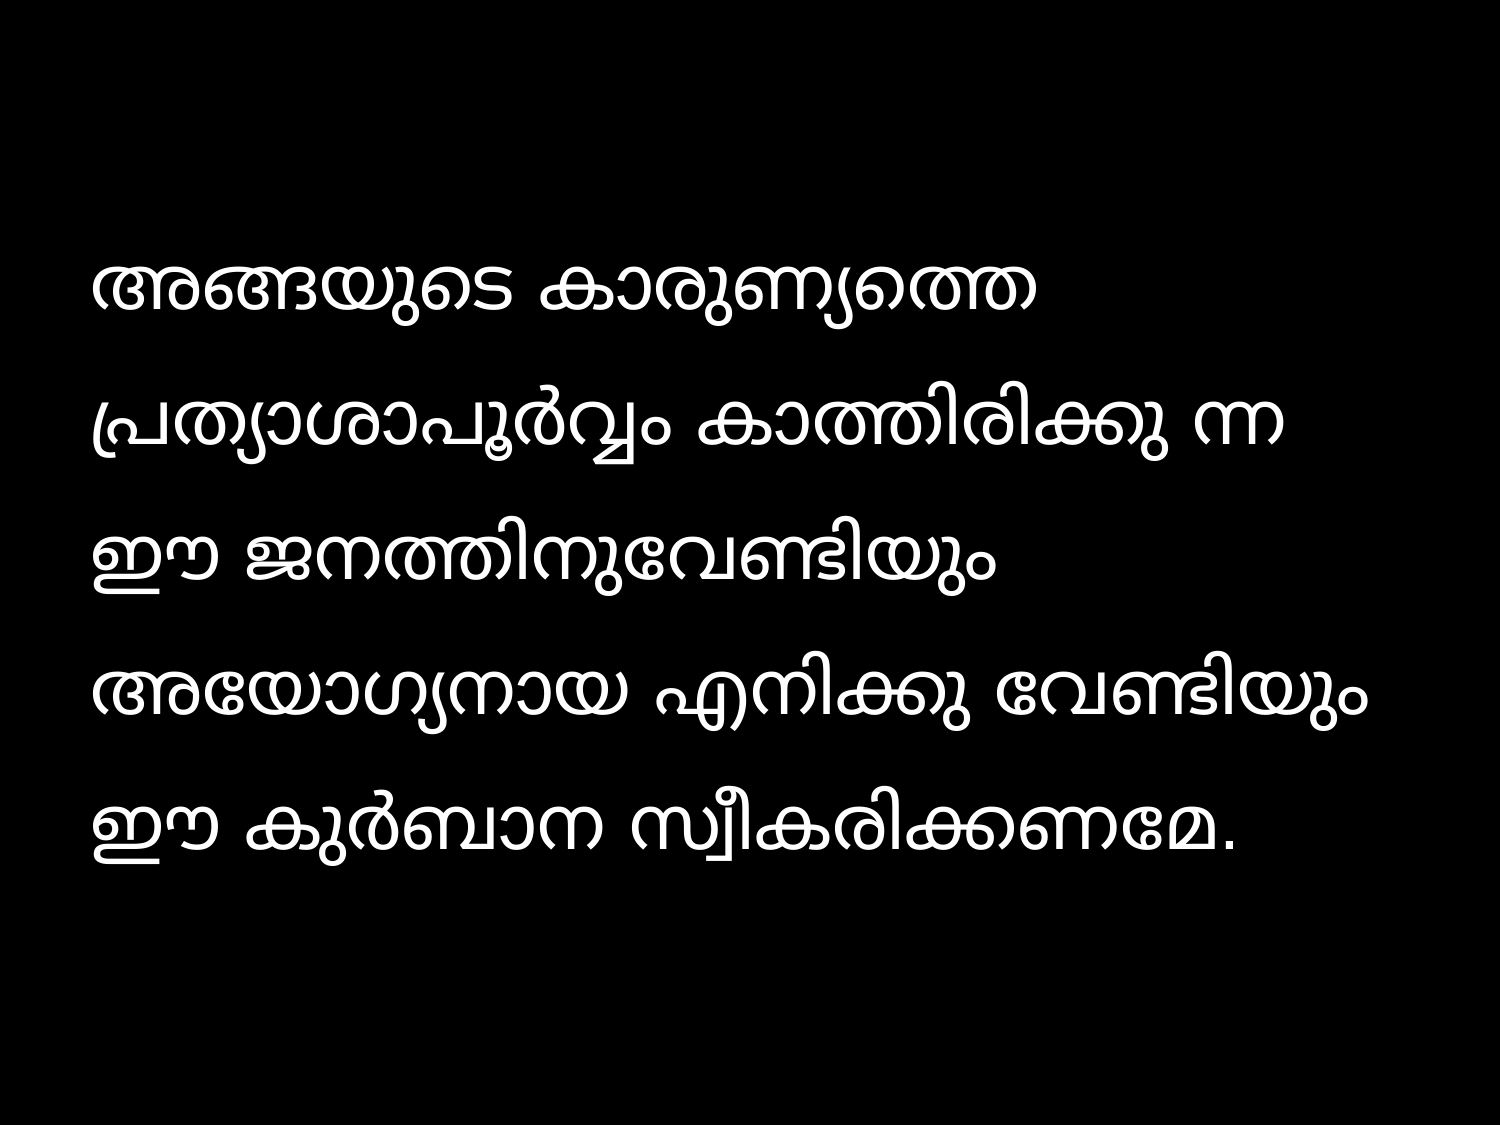

അങ്ങയുടെ കാരുണ്യത്തെ പ്രത്യാശാപൂര്‍വ്വം കാത്തിരിക്കു ന്ന ഈ ജനത്തിനുവേണ്ടിയും അയോഗ്യനായ എനിക്കു വേണ്ടിയും ഈ കുര്‍ബാന സ്വീകരിക്കണമേ.